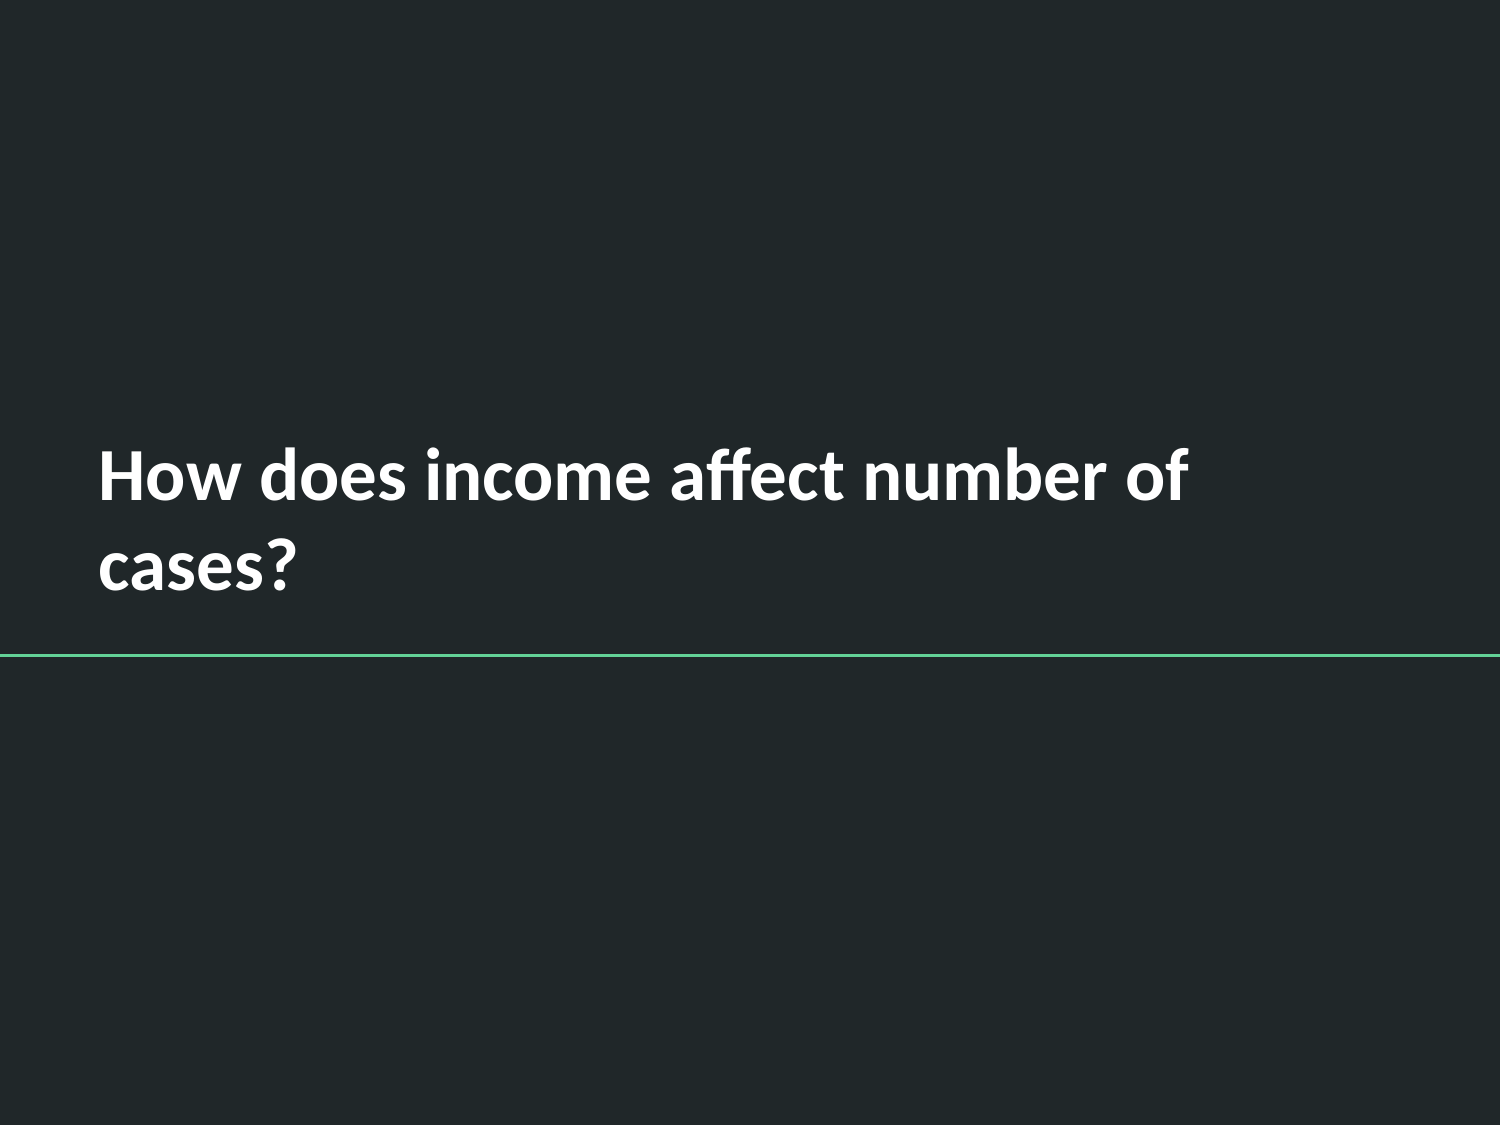

# How does income affect number of cases?